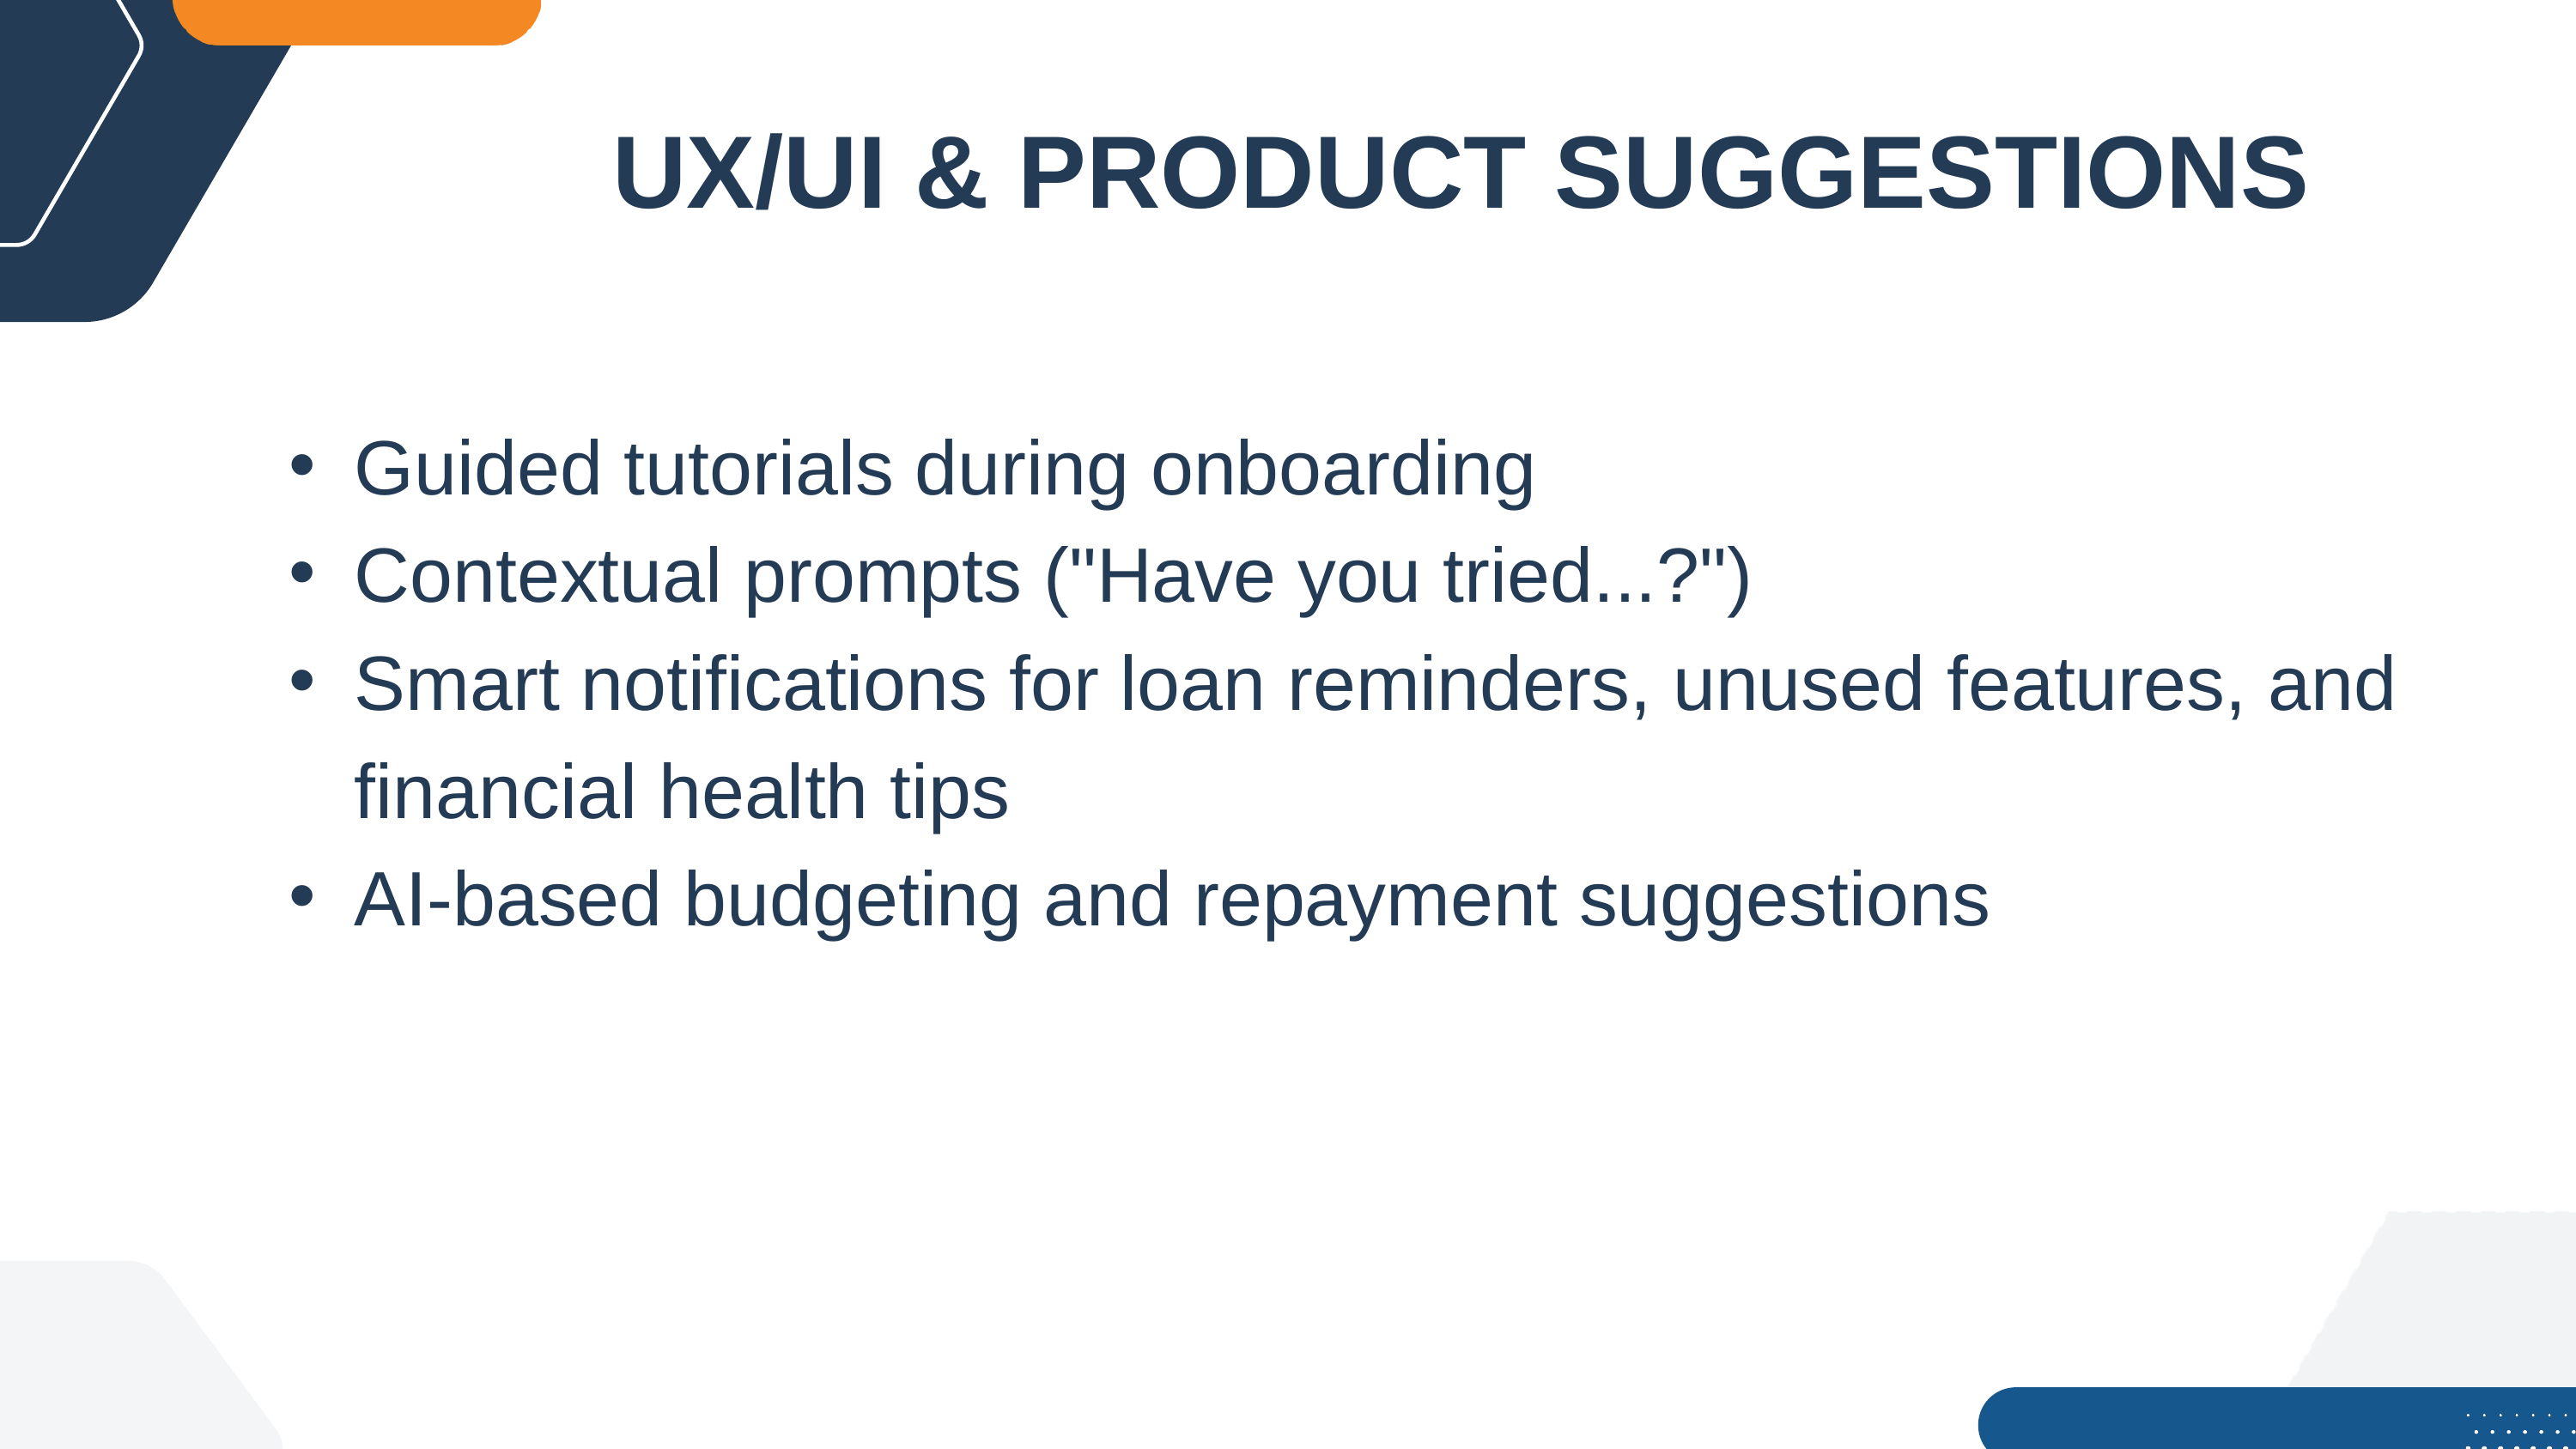

UX/UI & PRODUCT SUGGESTIONS

Guided tutorials during onboarding
Contextual prompts ("Have you tried...?")
Smart notifications for loan reminders, unused features, and financial health tips
AI-based budgeting and repayment suggestions

20%
10%
30%
25%